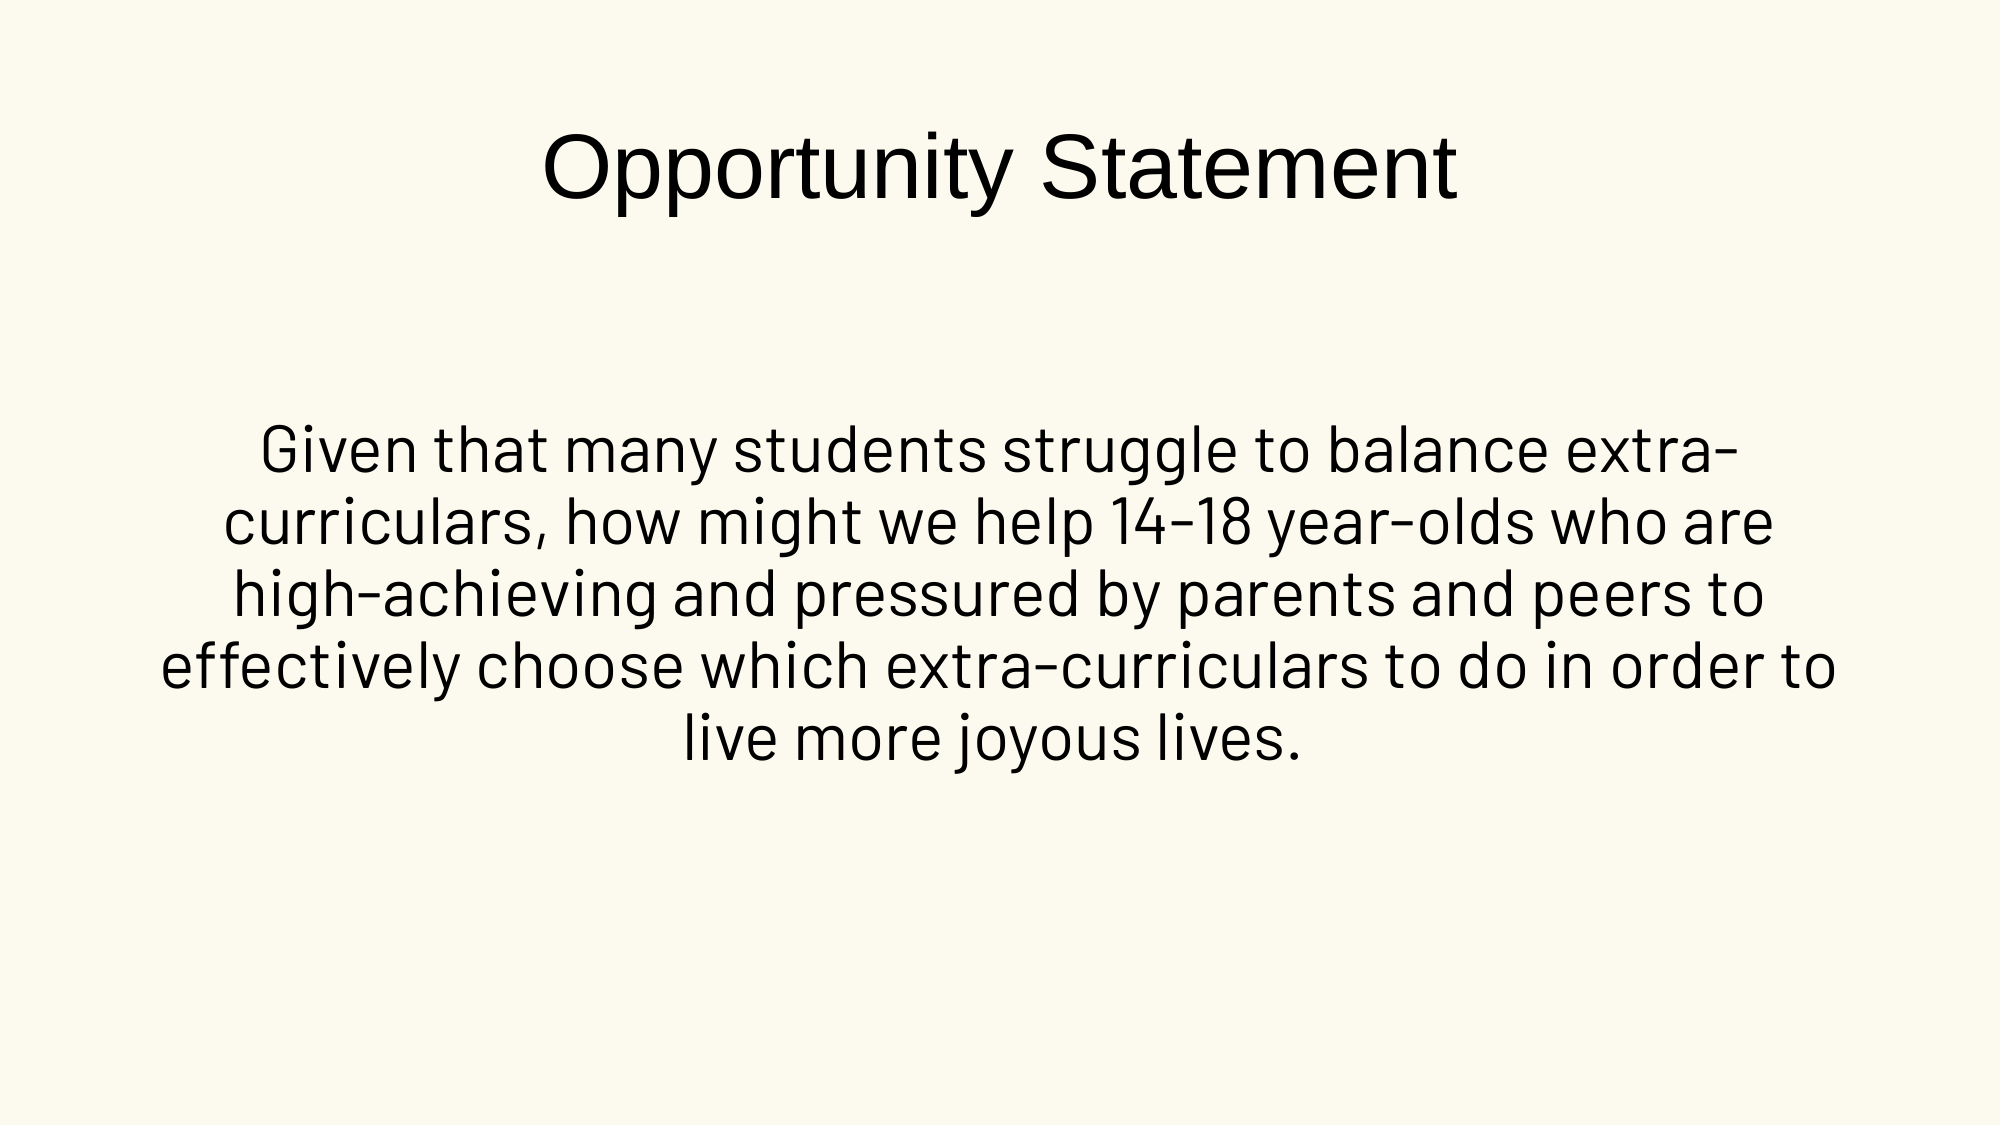

# Opportunity Statement
Given that many students struggle to balance extra-curriculars, how might we help 14-18 year-olds who are high-achieving and pressured by parents and peers to effectively choose which extra-curriculars to do in order to live more joyous lives.